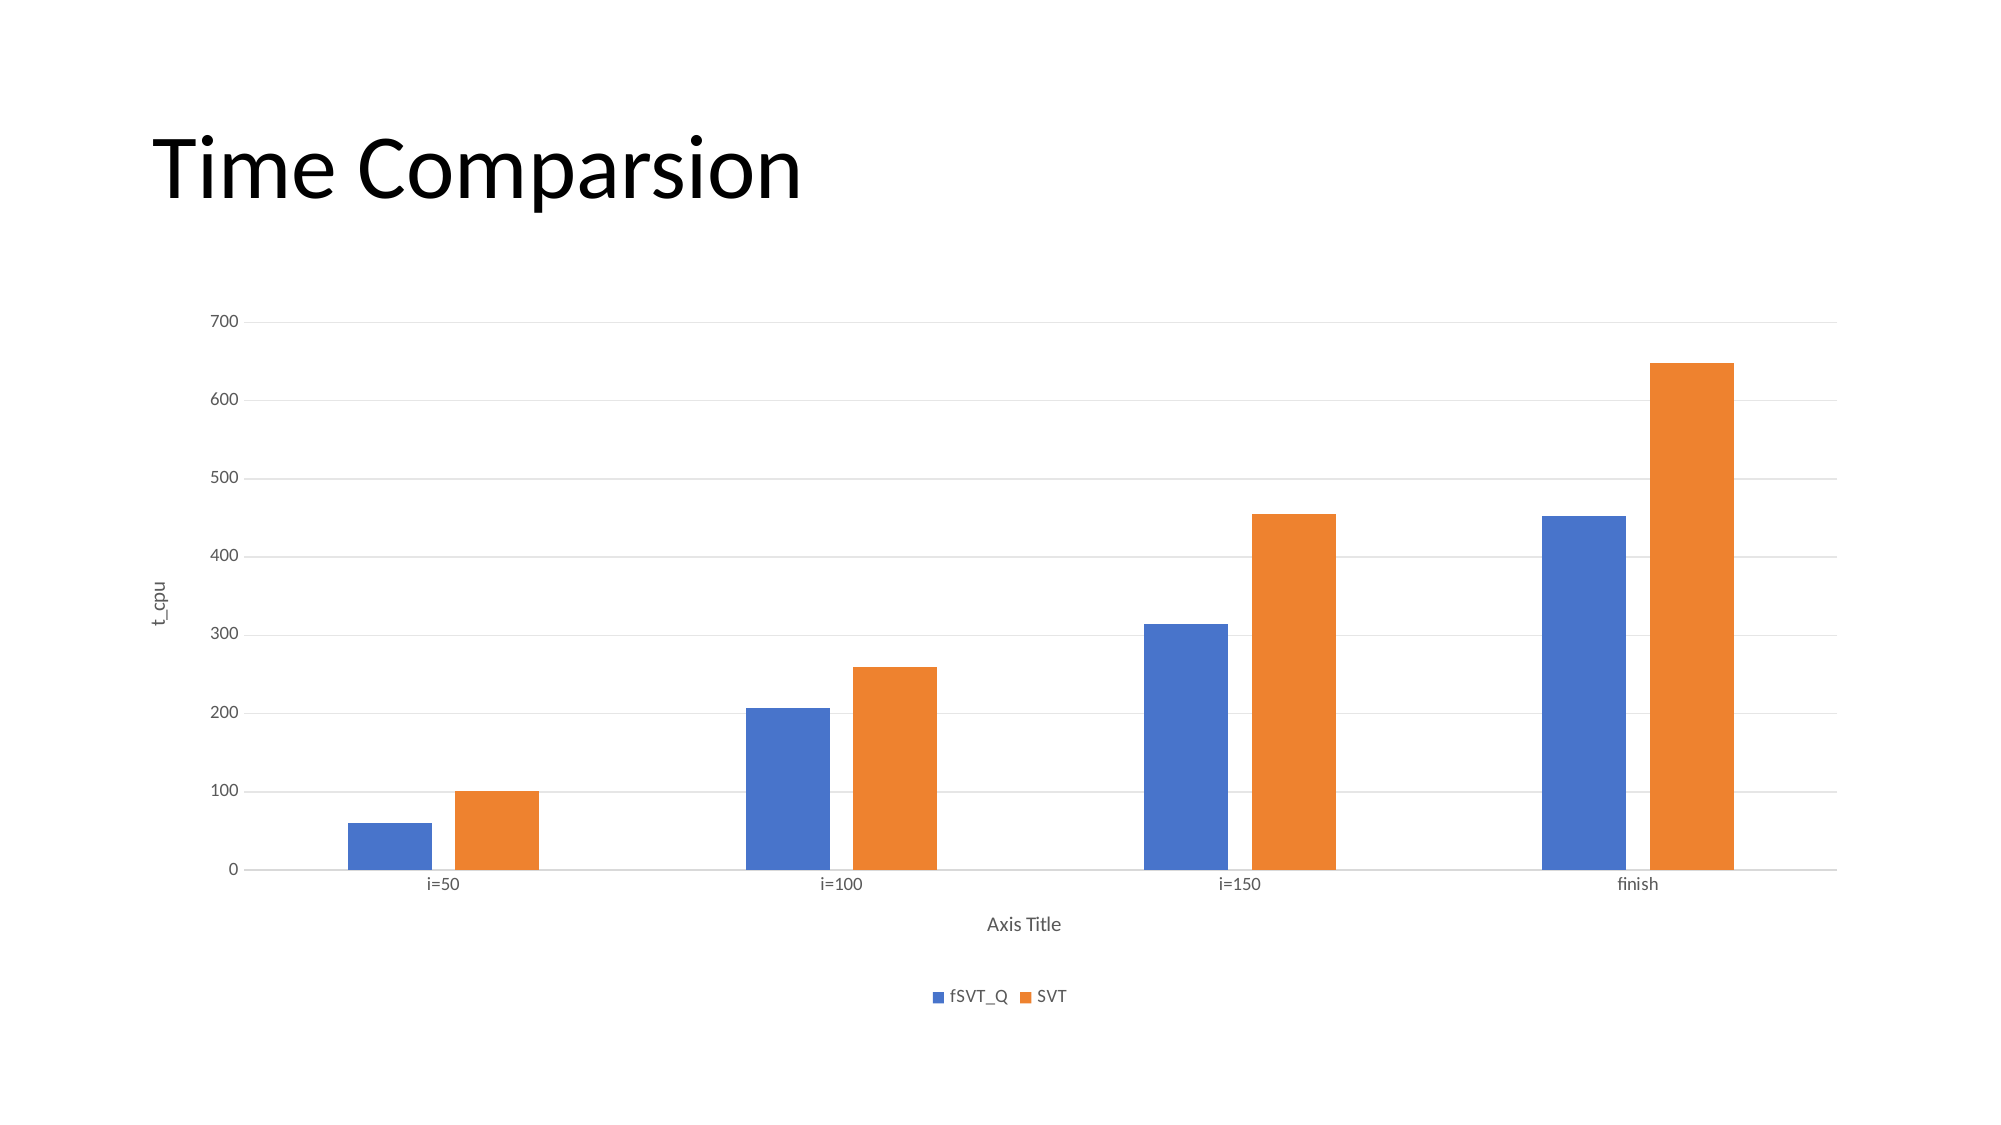

# Time Comparsion

### Chart

| Category | fSVT_Q | SVT |
|---|---|---|
| i=50 | 60.0 | 101.0 |
| i=100 | 207.0 | 260.0 |
| i=150 | 315.0 | 455.0 |
| finish | 452.0 | 648.0 |